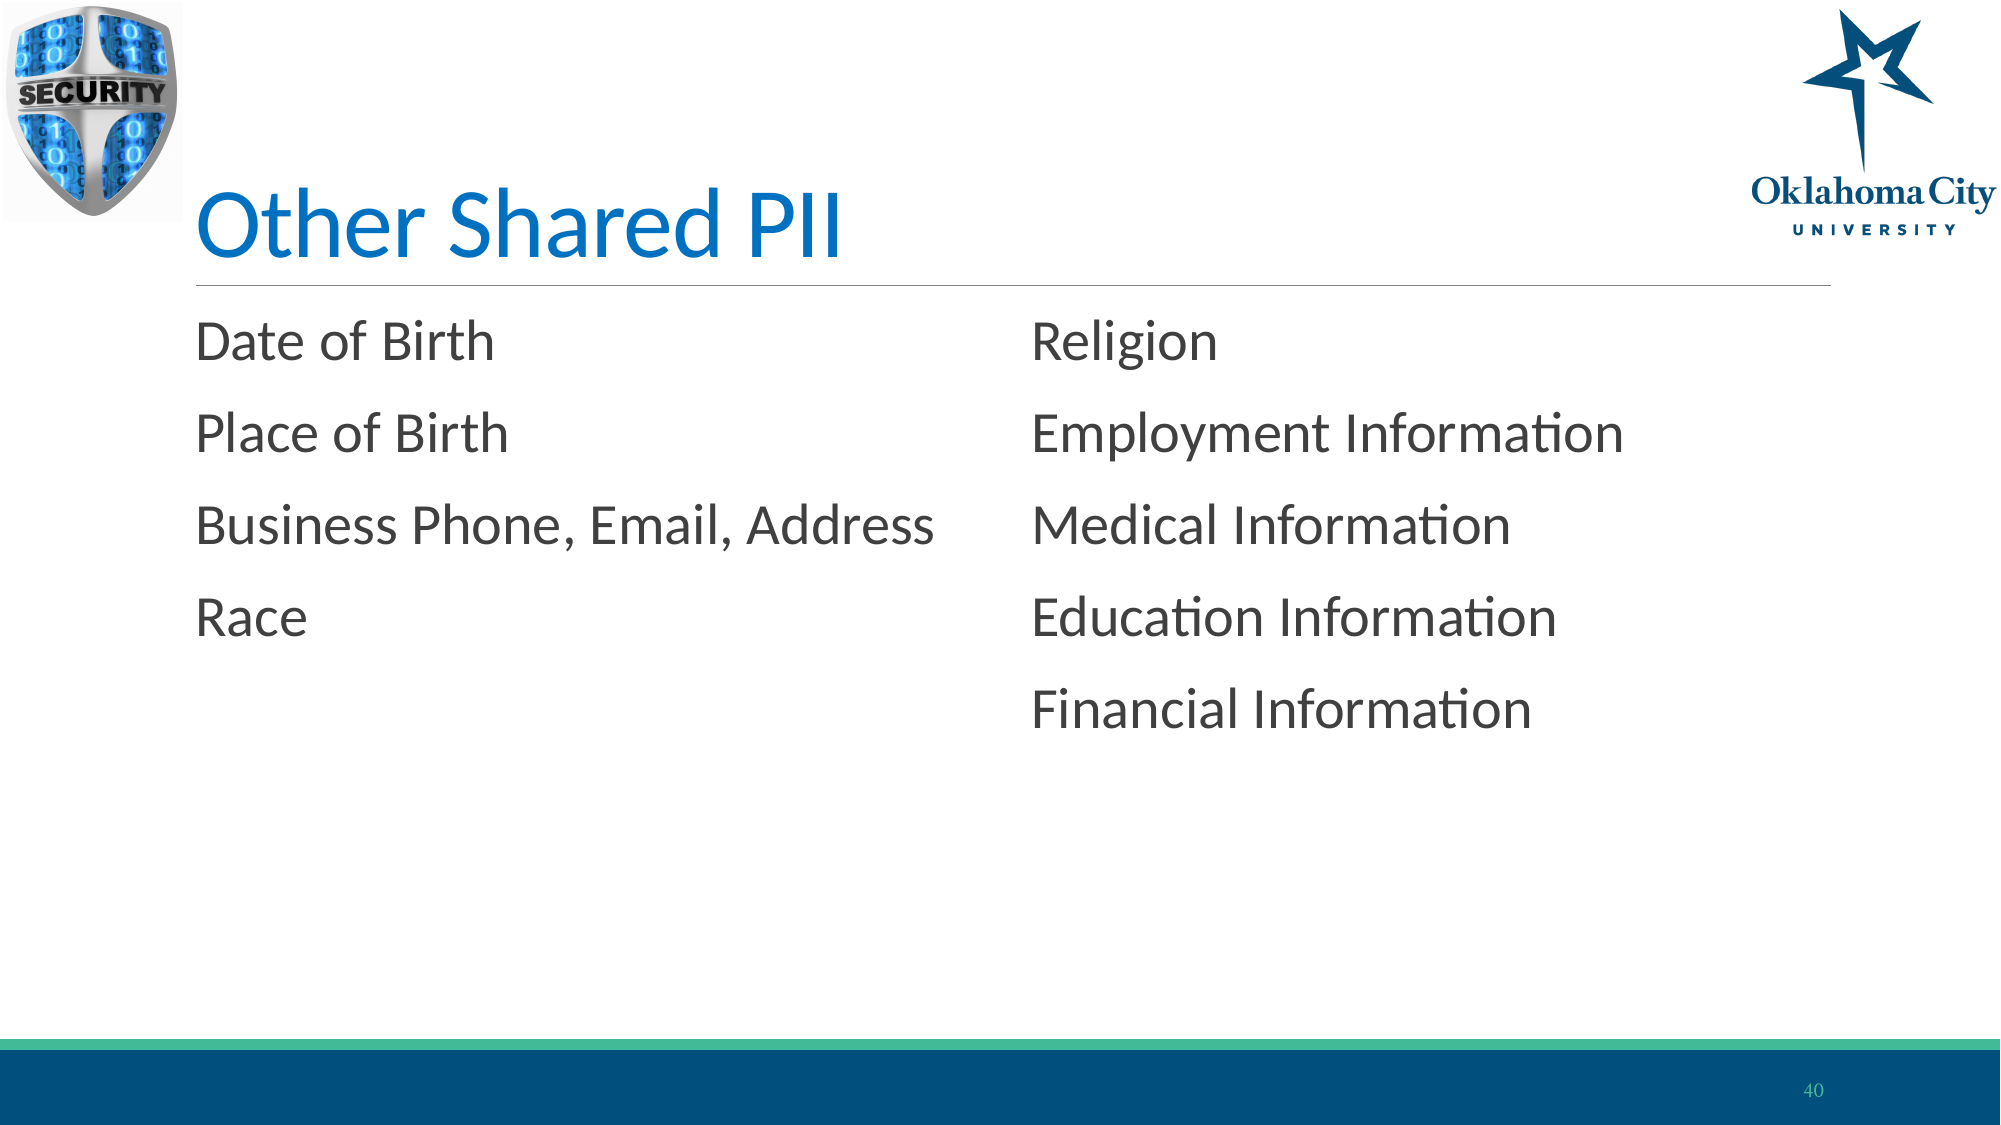

# Other Shared PII
Date of Birth
Place of Birth
Business Phone, Email, Address
Race
Religion
Employment Information
Medical Information
Education Information
Financial Information
40